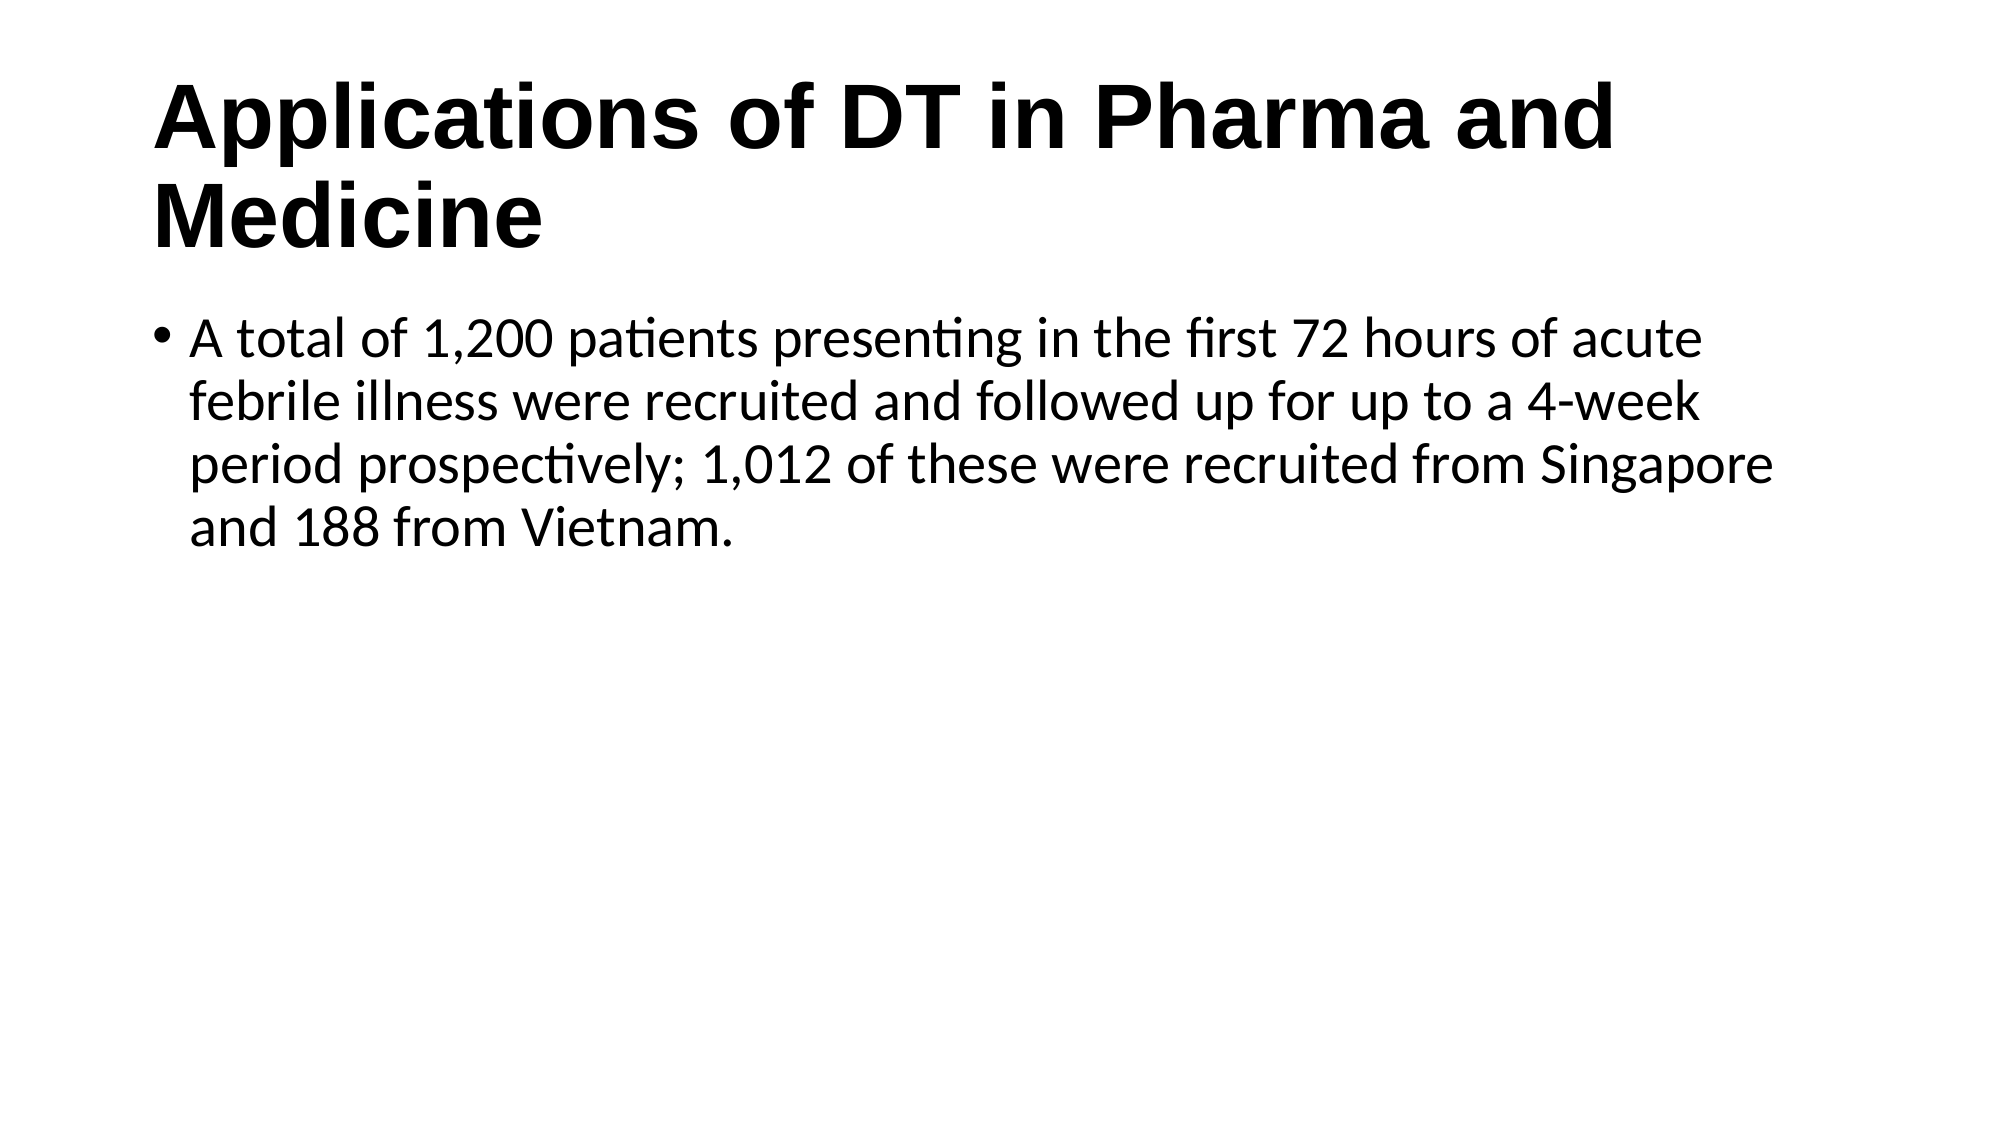

# Applications of DT in Pharma and Medicine
A total of 1,200 patients presenting in the first 72 hours of acute febrile illness were recruited and followed up for up to a 4-week period prospectively; 1,012 of these were recruited from Singapore and 188 from Vietnam.